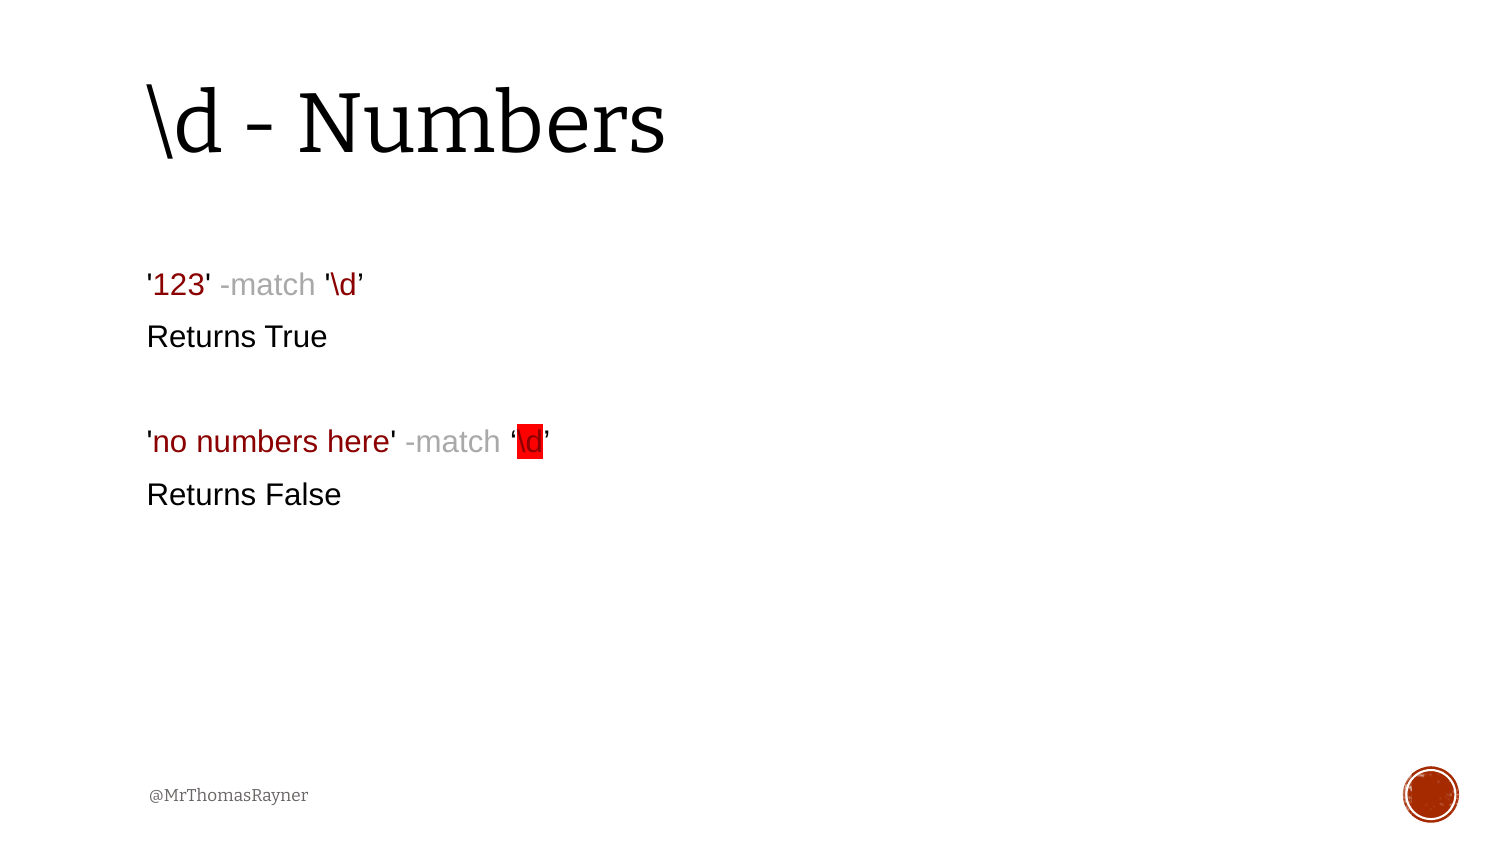

# \d - Numbers
'123' -match '\d’
Returns True

'no numbers here' -match ‘\d’
Returns False

@MrThomasRayner